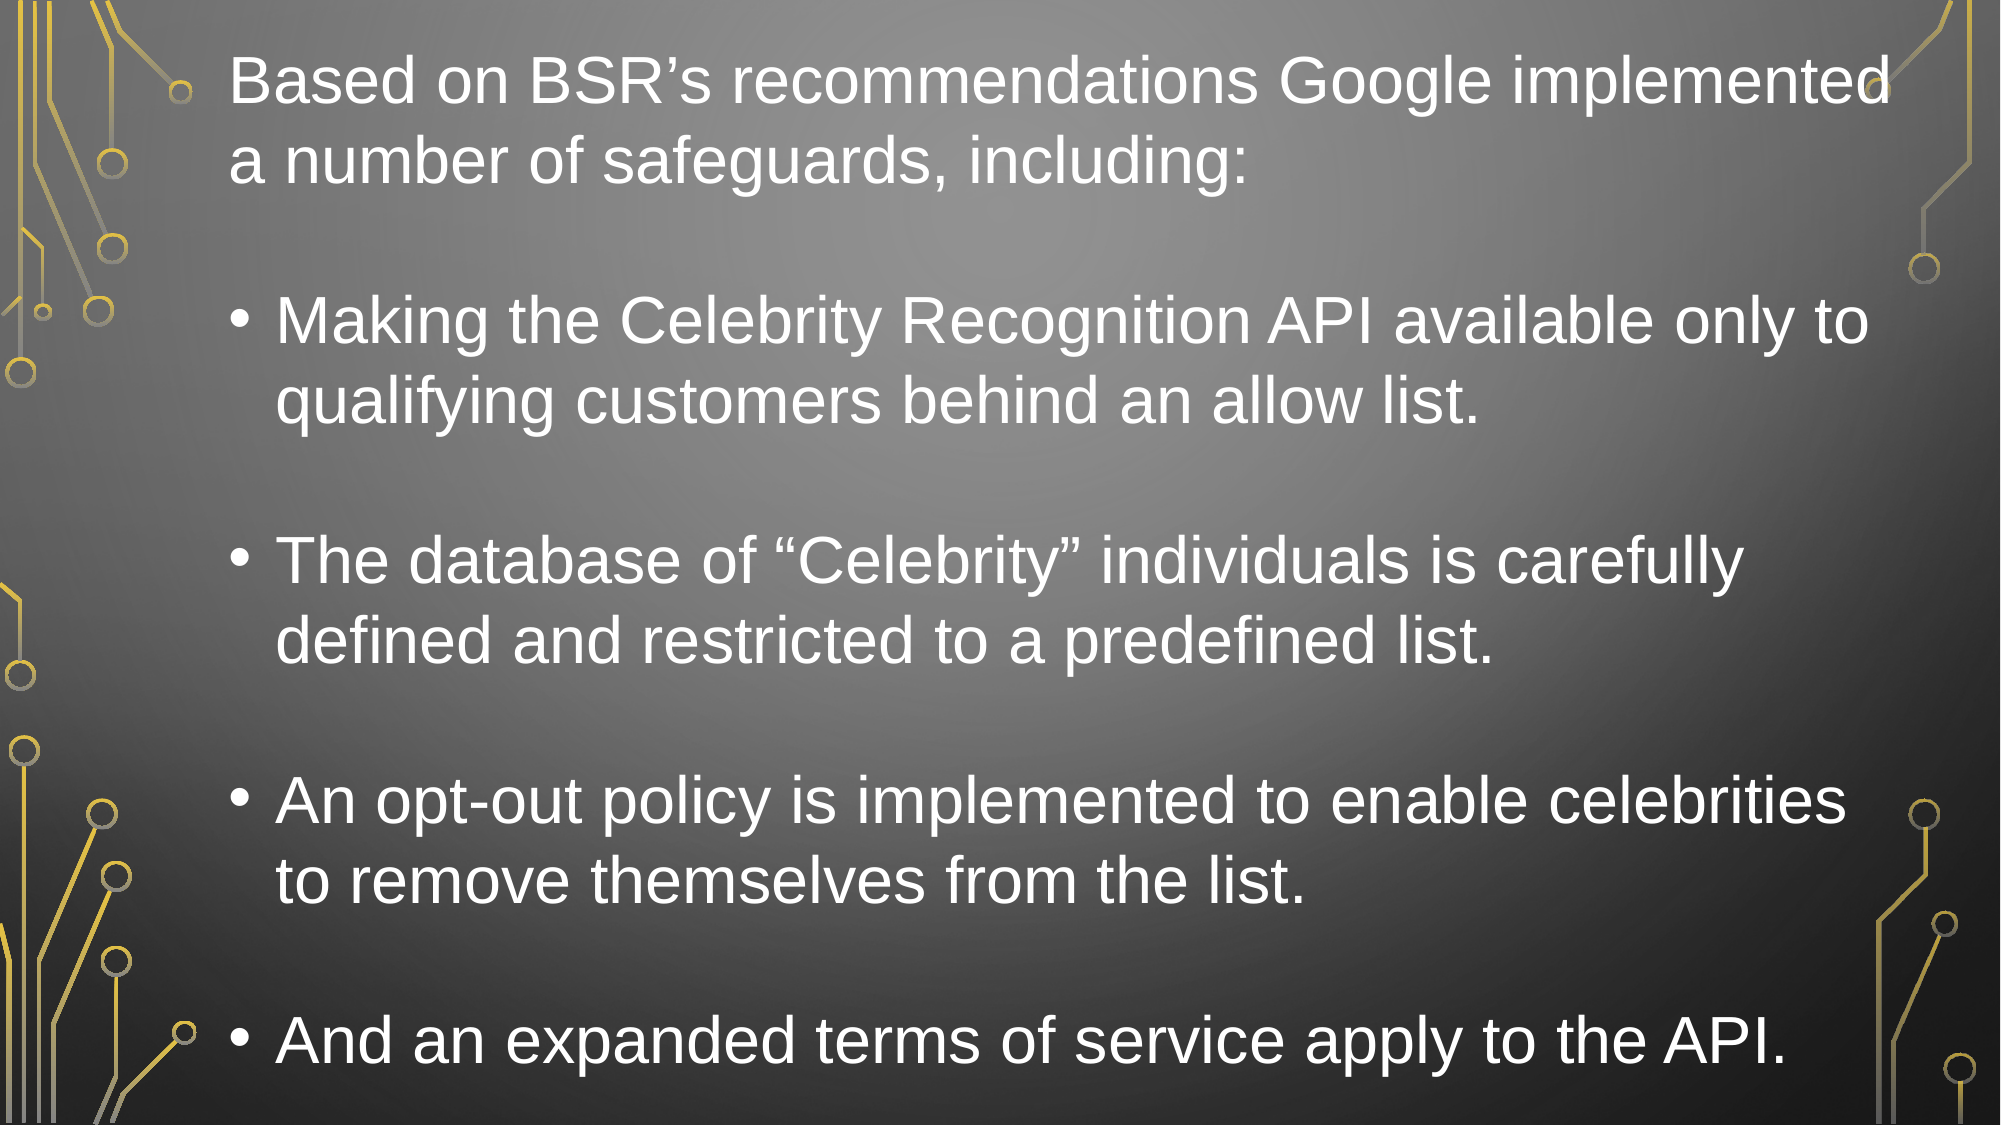

Based on BSR’s recommendations Google implemented a number of safeguards, including:

Making the Celebrity Recognition API available only to qualifying customers behind an allow list.

The database of “Celebrity” individuals is carefully defined and restricted to a predefined list.

An opt-out policy is implemented to enable celebrities to remove themselves from the list.

And an expanded terms of service apply to the API.